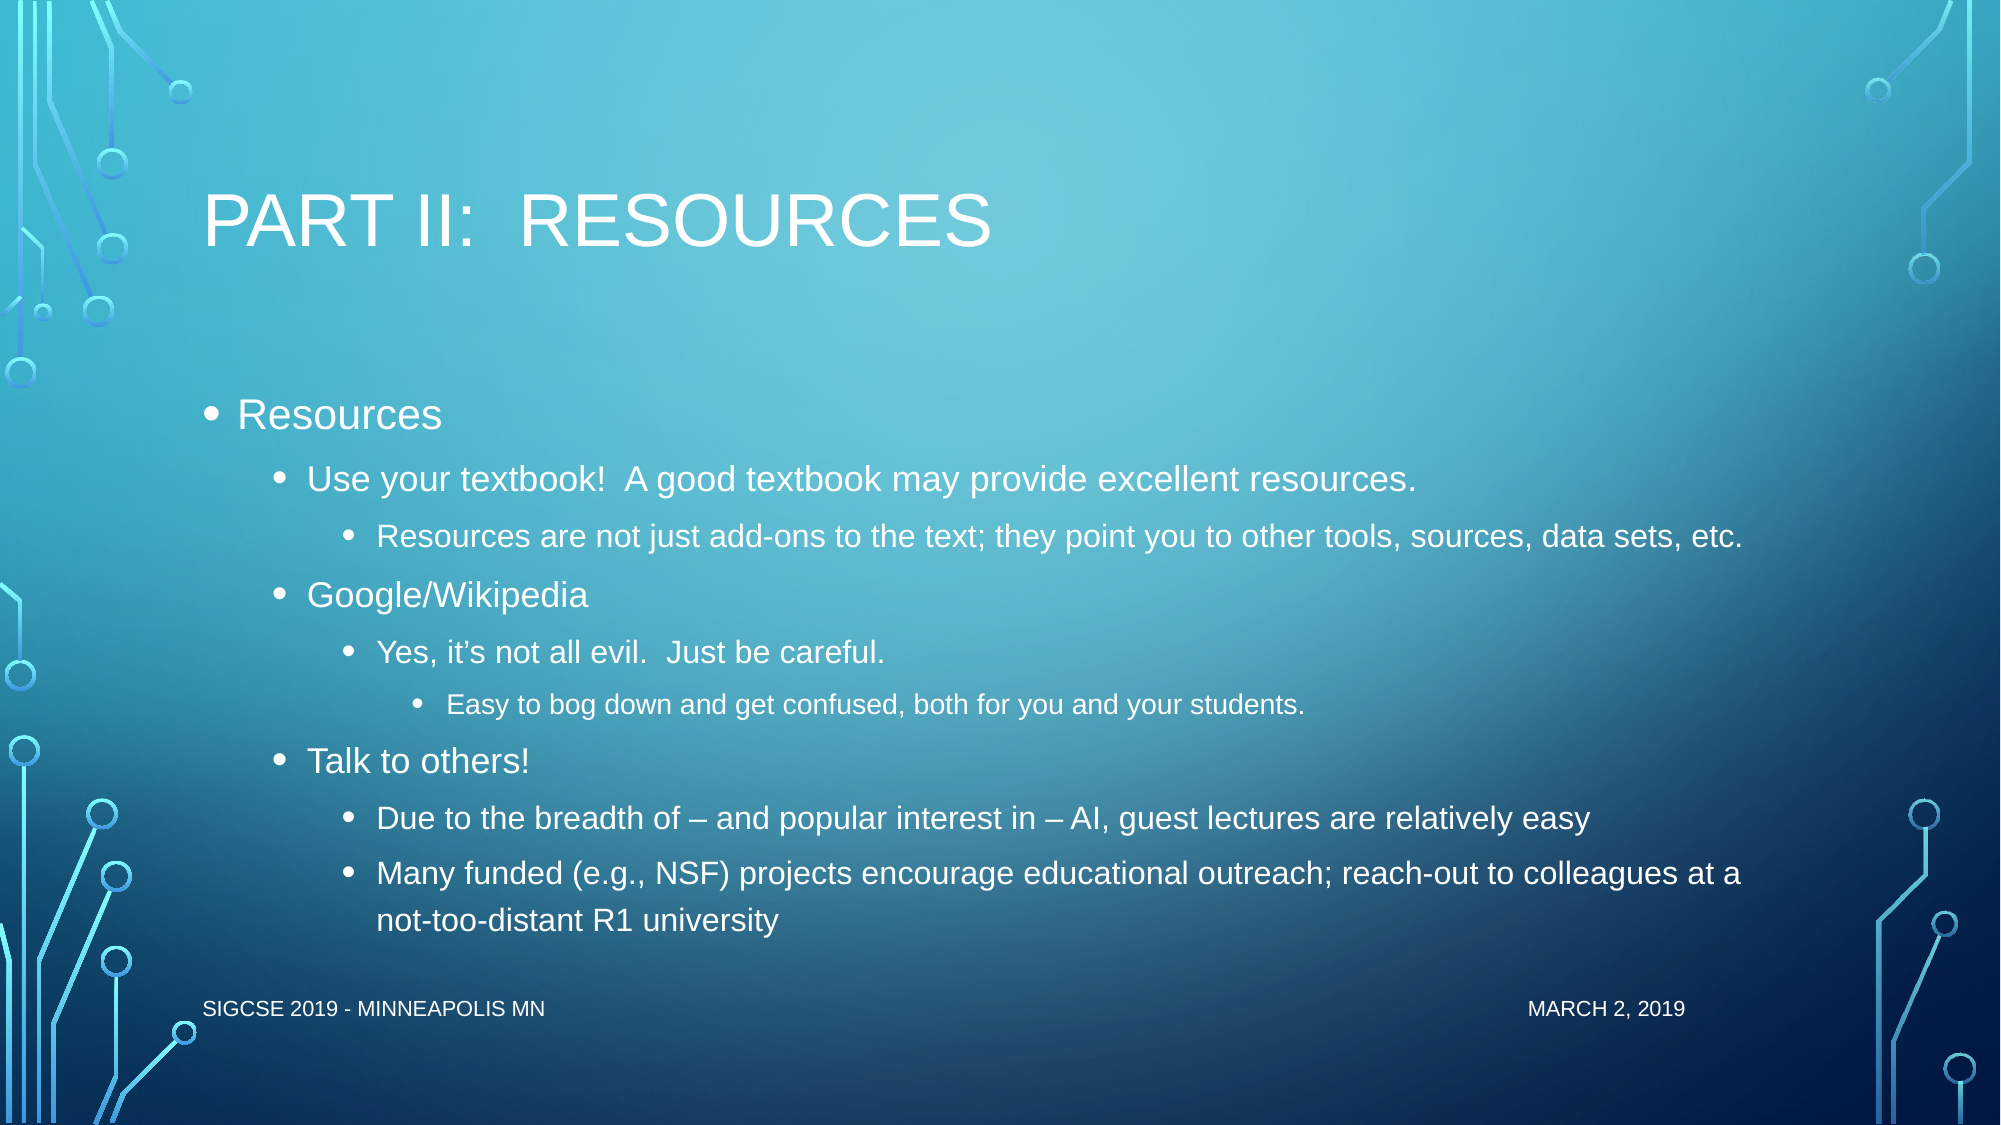

# Part II:  ReSources
Resources
Use your textbook!  A good textbook may provide excellent resources.
Resources are not just add-ons to the text; they point you to other tools, sources, data sets, etc.
Google/Wikipedia
Yes, it’s not all evil.  Just be careful.
Easy to bog down and get confused, both for you and your students.
Talk to others!
Due to the breadth of – and popular interest in – AI, guest lectures are relatively easy
Many funded (e.g., NSF) projects encourage educational outreach; reach-out to colleagues at a not-too-distant R1 university
SIGCSE 2019 - Minneapolis MN                                                                                                                                                                    March 2, 2019